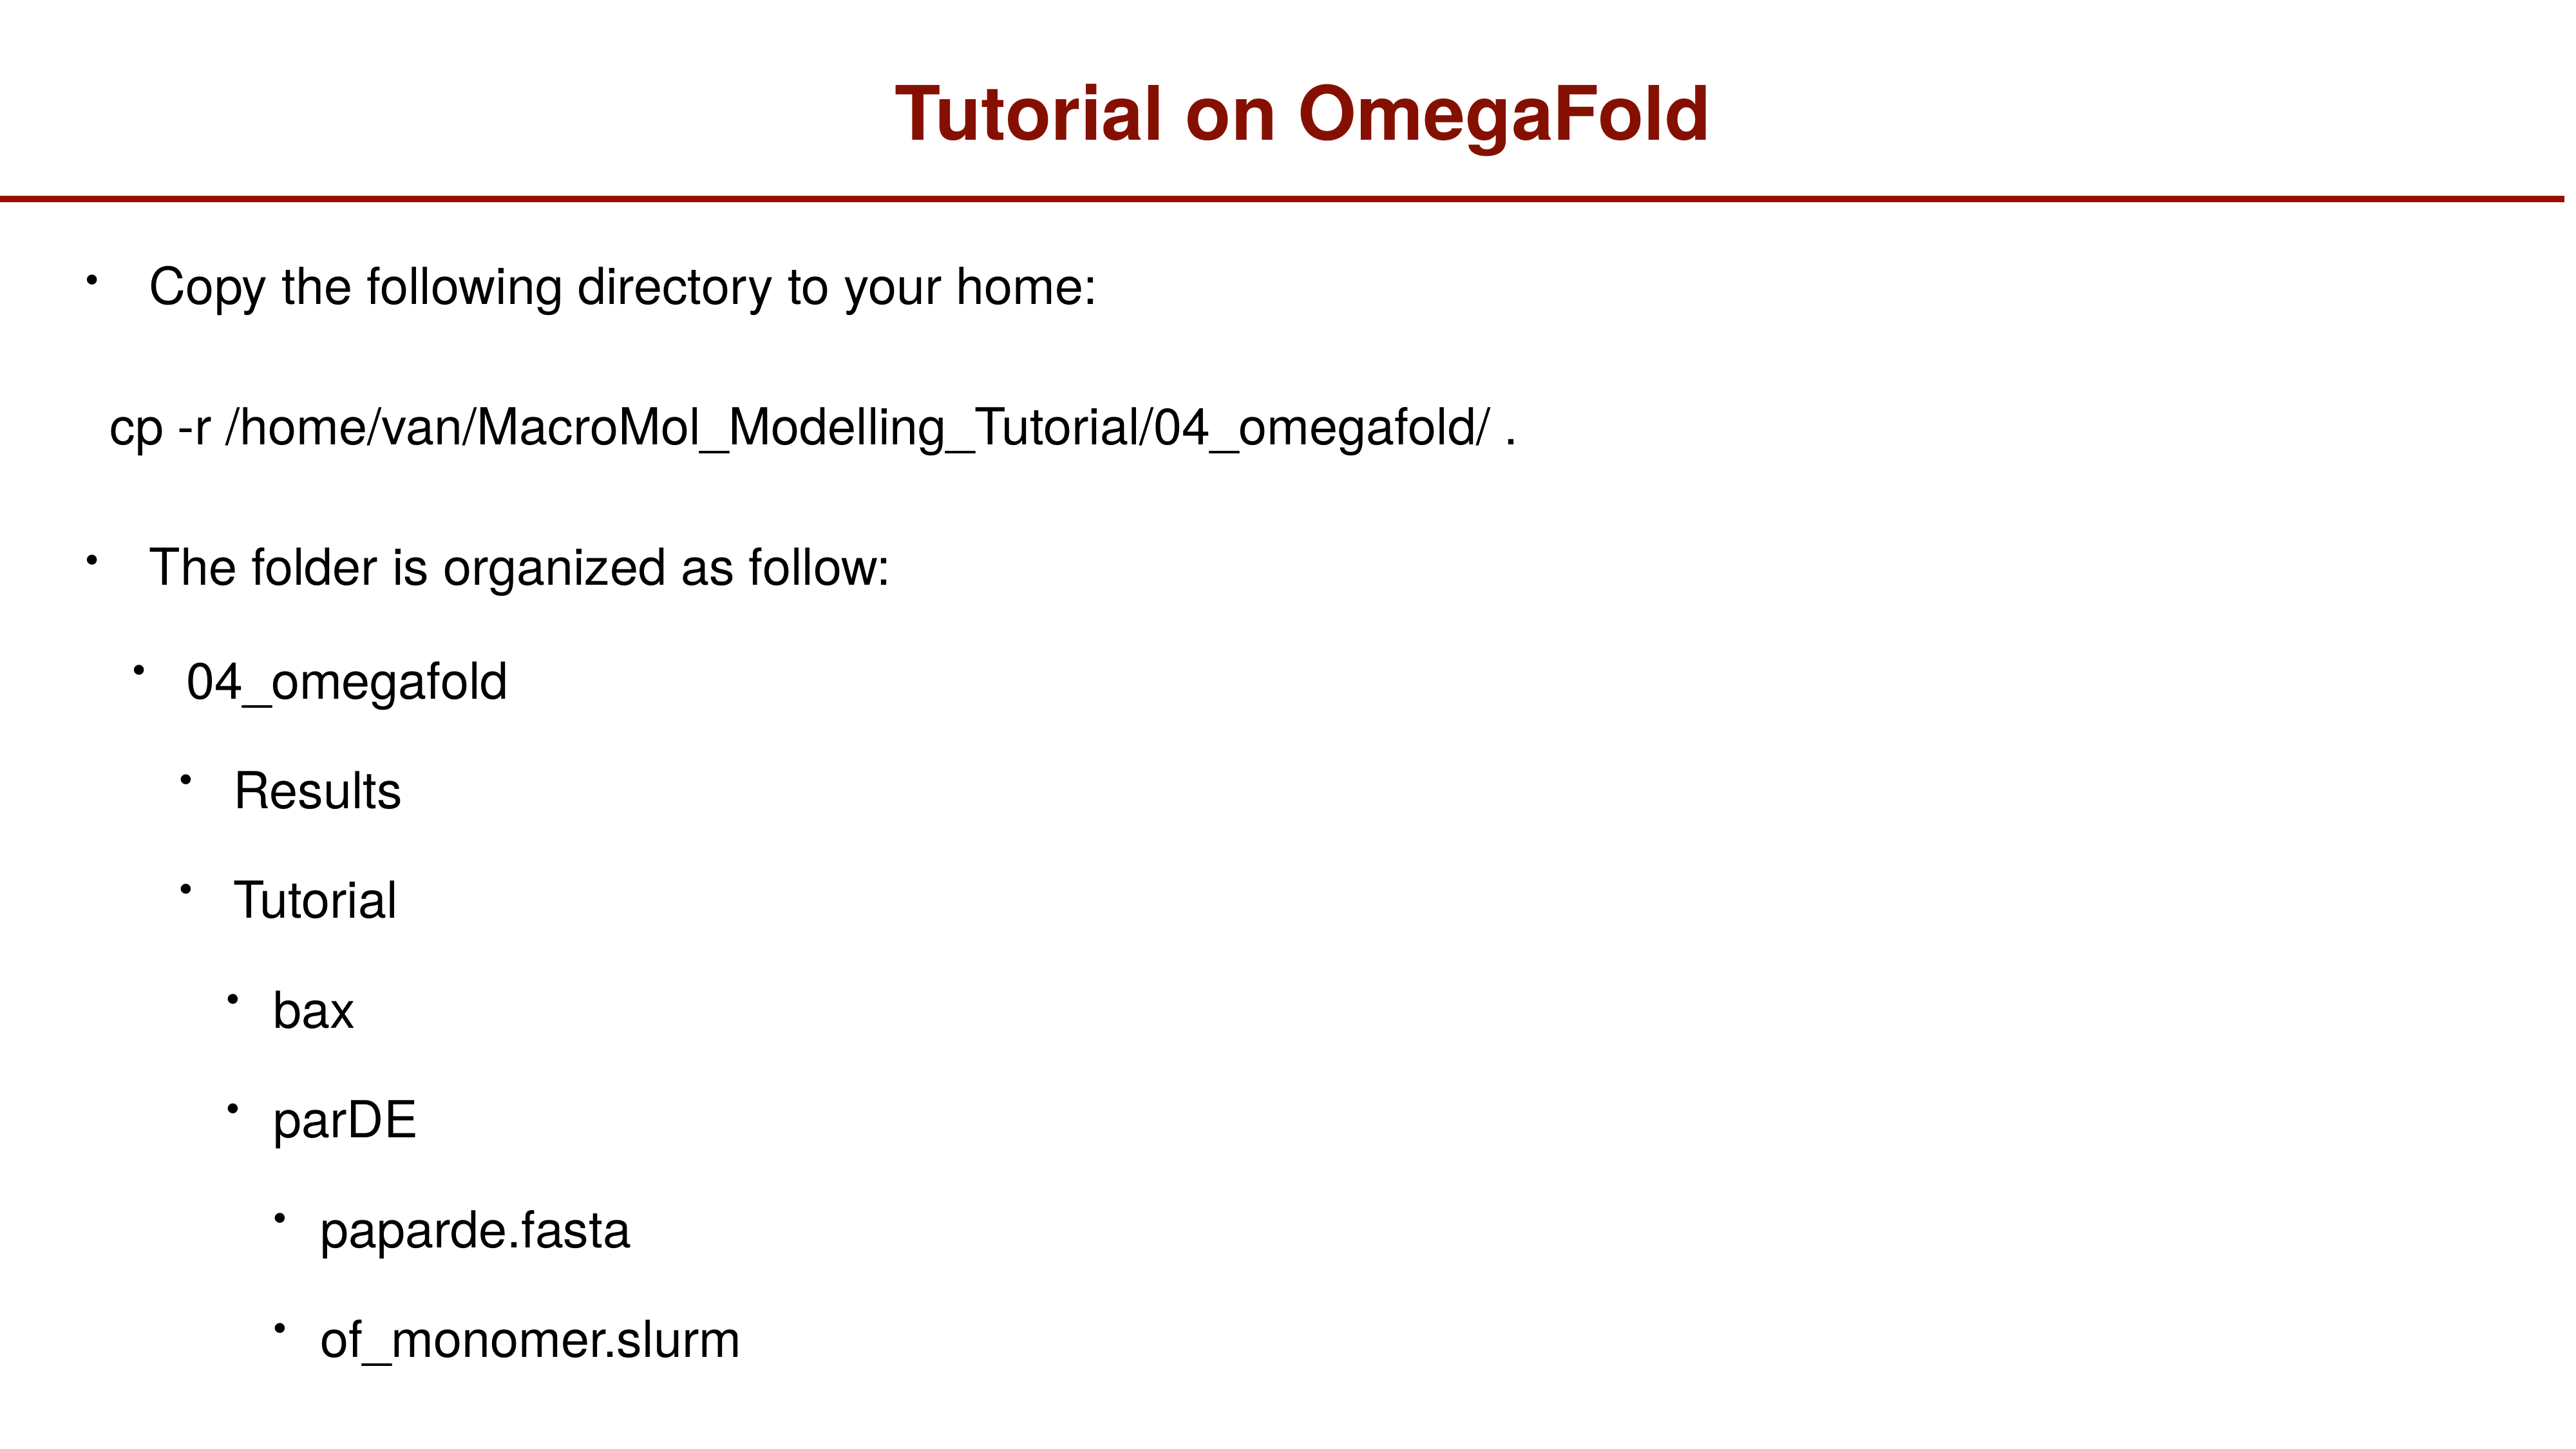

# Tutorial on OmegaFold
Copy the following directory to your home:
cp -r /home/van/MacroMol_Modelling_Tutorial/04_omegafold/ .
The folder is organized as follow:
04_omegafold
Results
Tutorial
bax
parDE
paparde.fasta
of_monomer.slurm